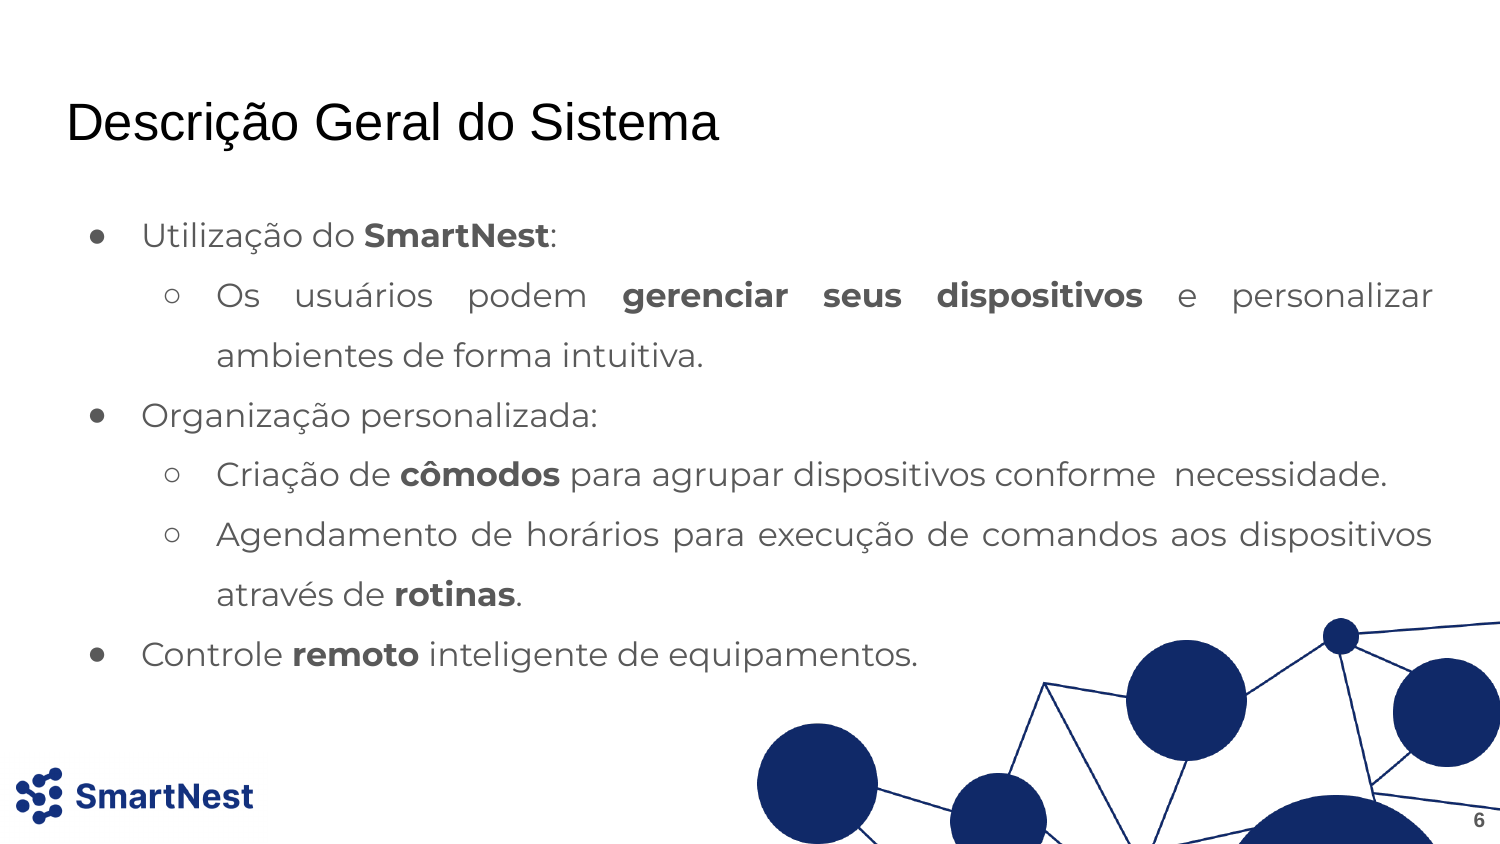

# Descrição Geral do Sistema
Utilização do SmartNest:
Os usuários podem gerenciar seus dispositivos e personalizar ambientes de forma intuitiva.
Organização personalizada:
Criação de cômodos para agrupar dispositivos conforme  necessidade.
Agendamento de horários para execução de comandos aos dispositivos através de rotinas.
Controle remoto inteligente de equipamentos.
6